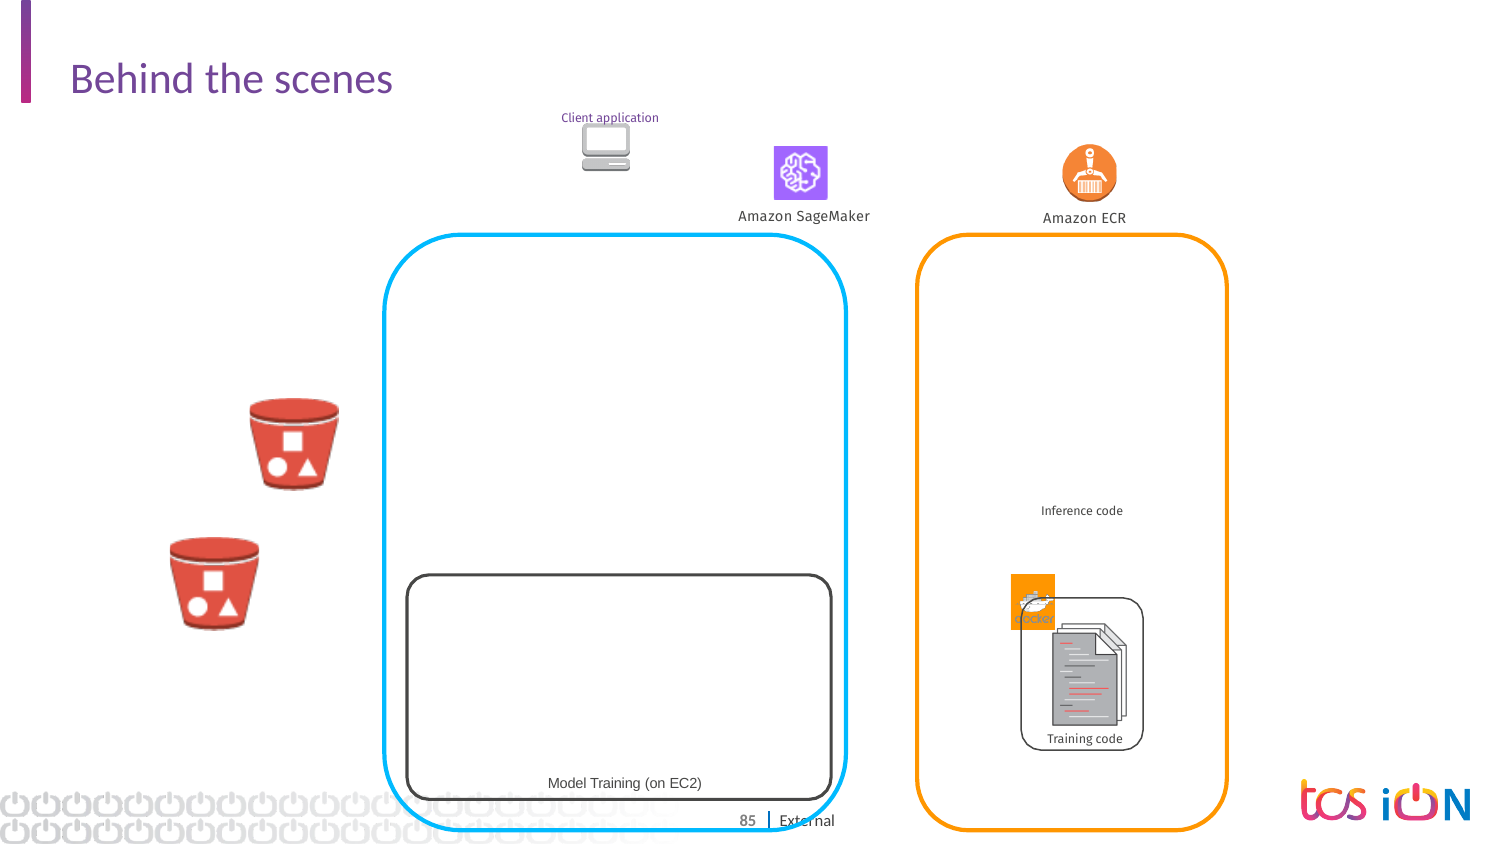

# Behind the scenes
Client application

Amazon SageMaker
Amazon ECR

Inference code

Training code
Model Training (on EC2)